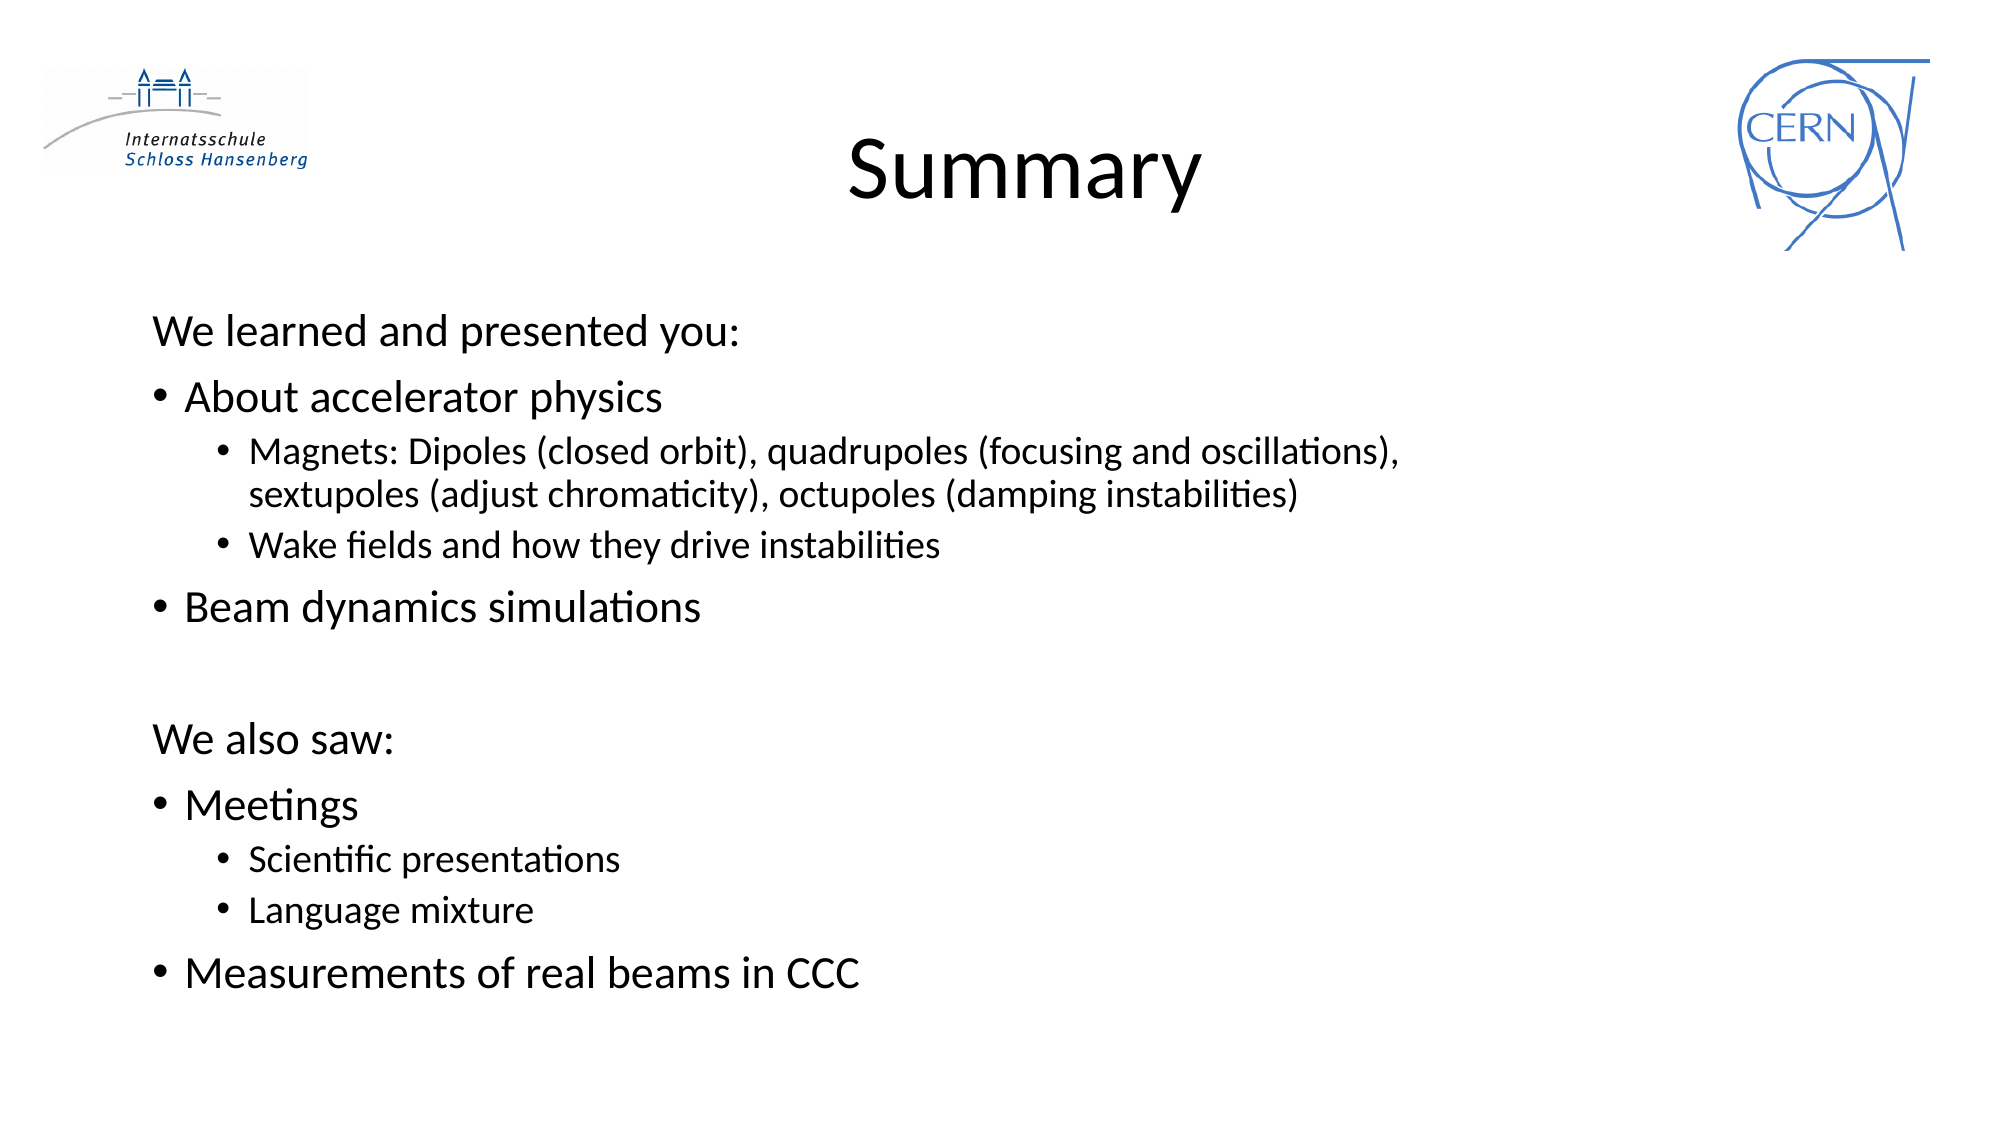

# Summary
We learned and presented you:
About accelerator physics
Magnets: Dipoles (closed orbit), quadrupoles (focusing and oscillations),
sextupoles (adjust chromaticity), octupoles (damping instabilities)
Wake fields and how they drive instabilities
Beam dynamics simulations

We also saw:
Meetings
Scientific presentations
Language mixture
Measurements of real beams in CCC